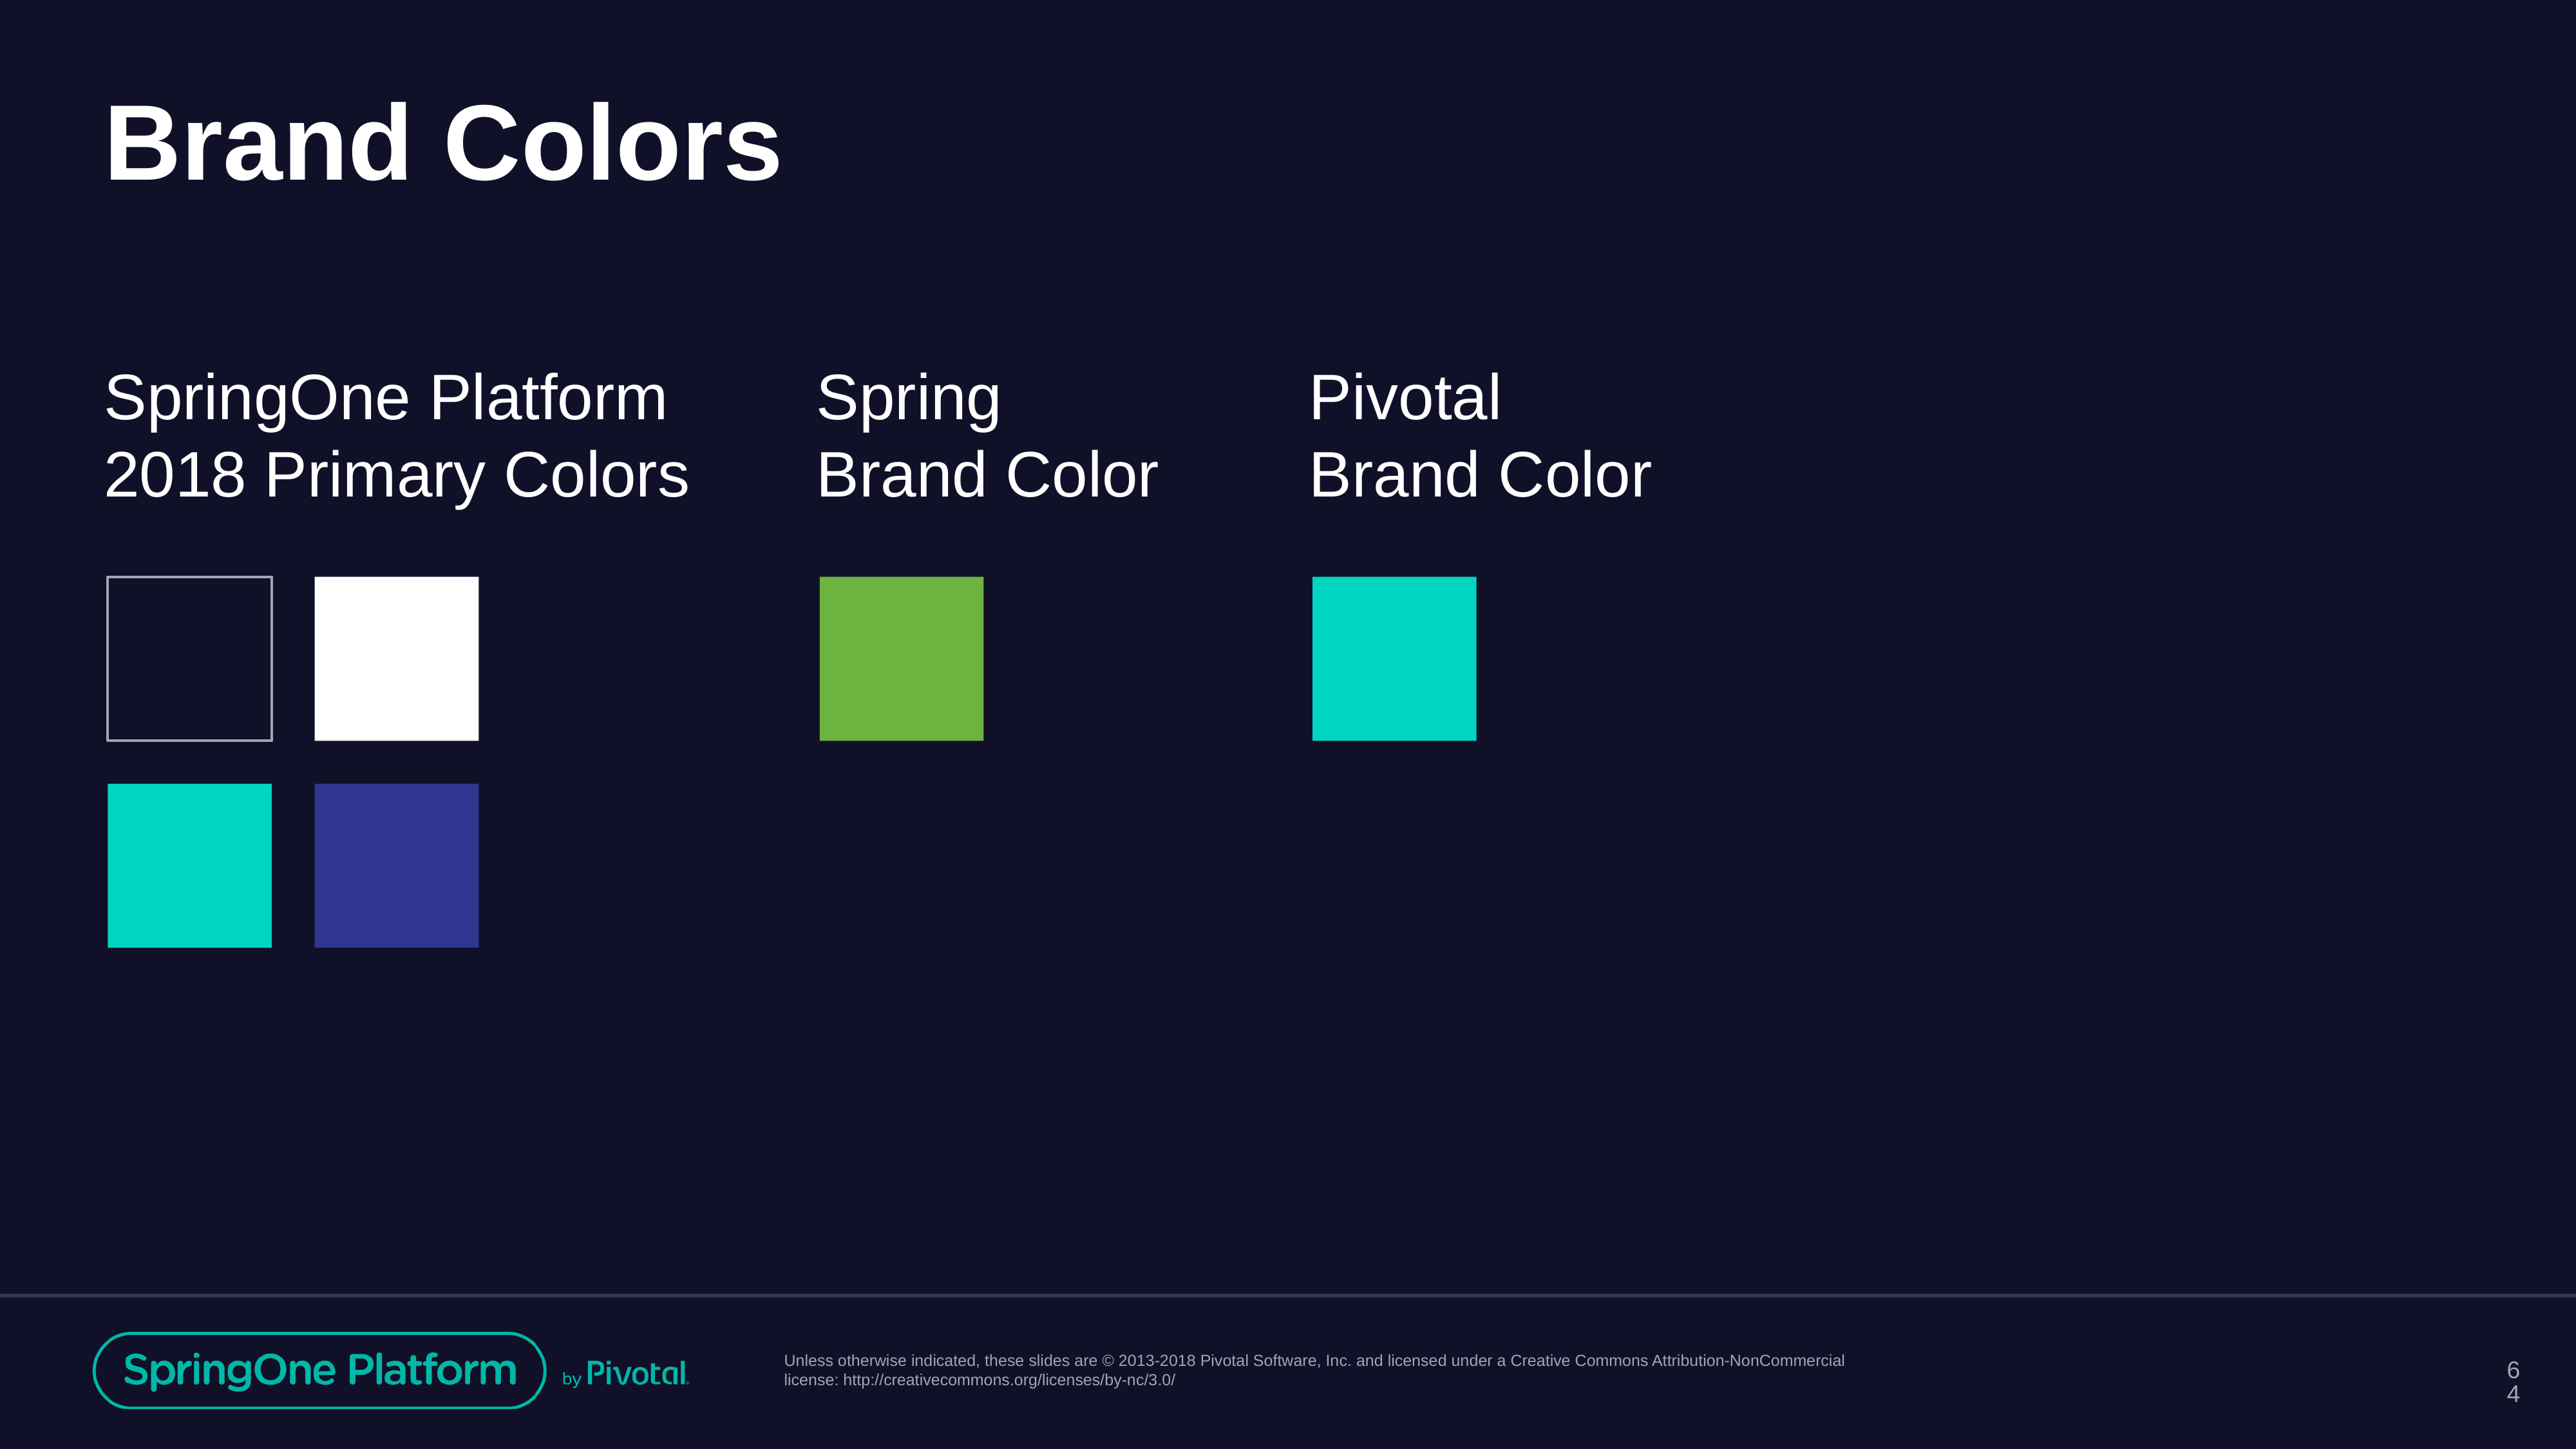

# Brand Colors
SpringOne Platform
2018 Primary Colors
Spring
Brand Color
Pivotal
Brand Color

64